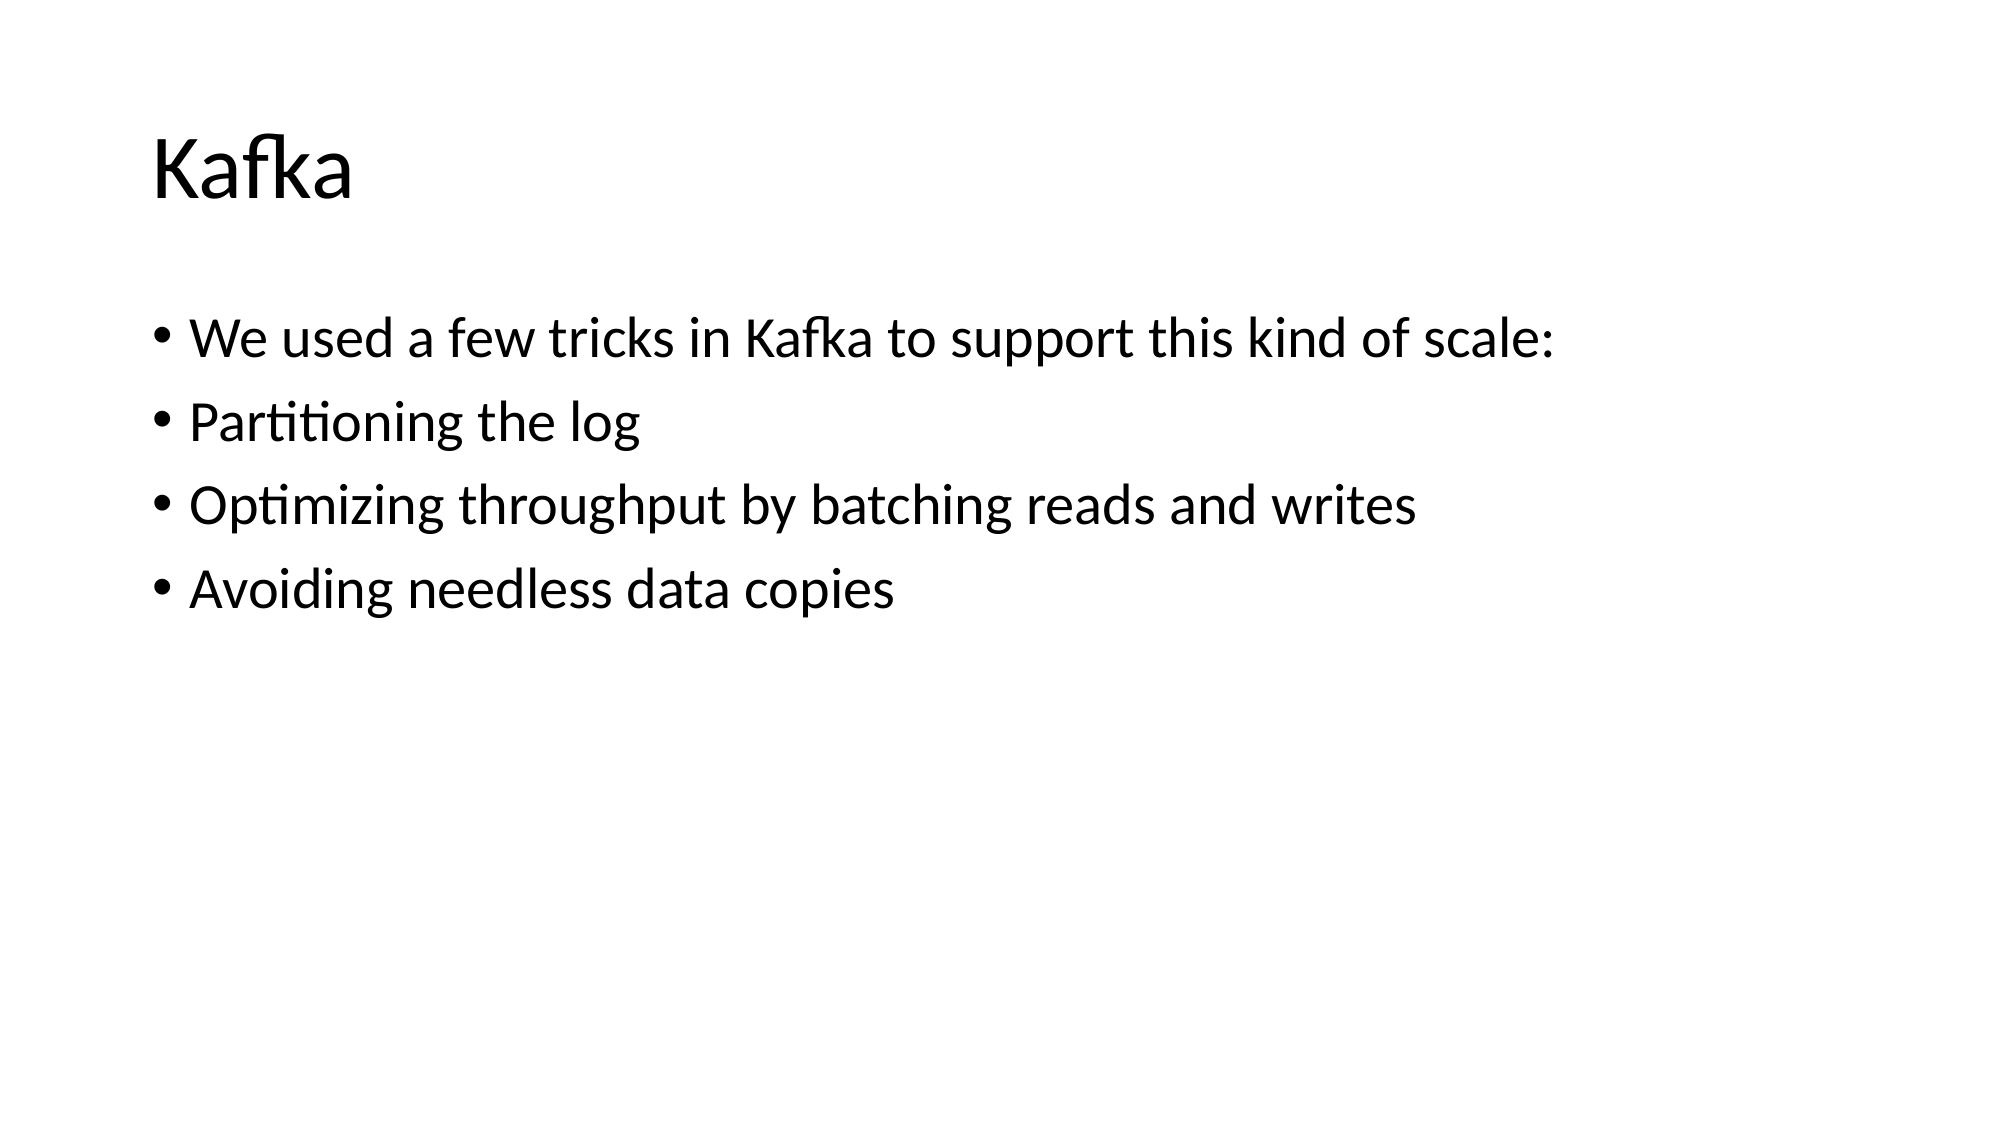

# Kafka
We used a few tricks in Kafka to support this kind of scale:
Partitioning the log
Optimizing throughput by batching reads and writes
Avoiding needless data copies